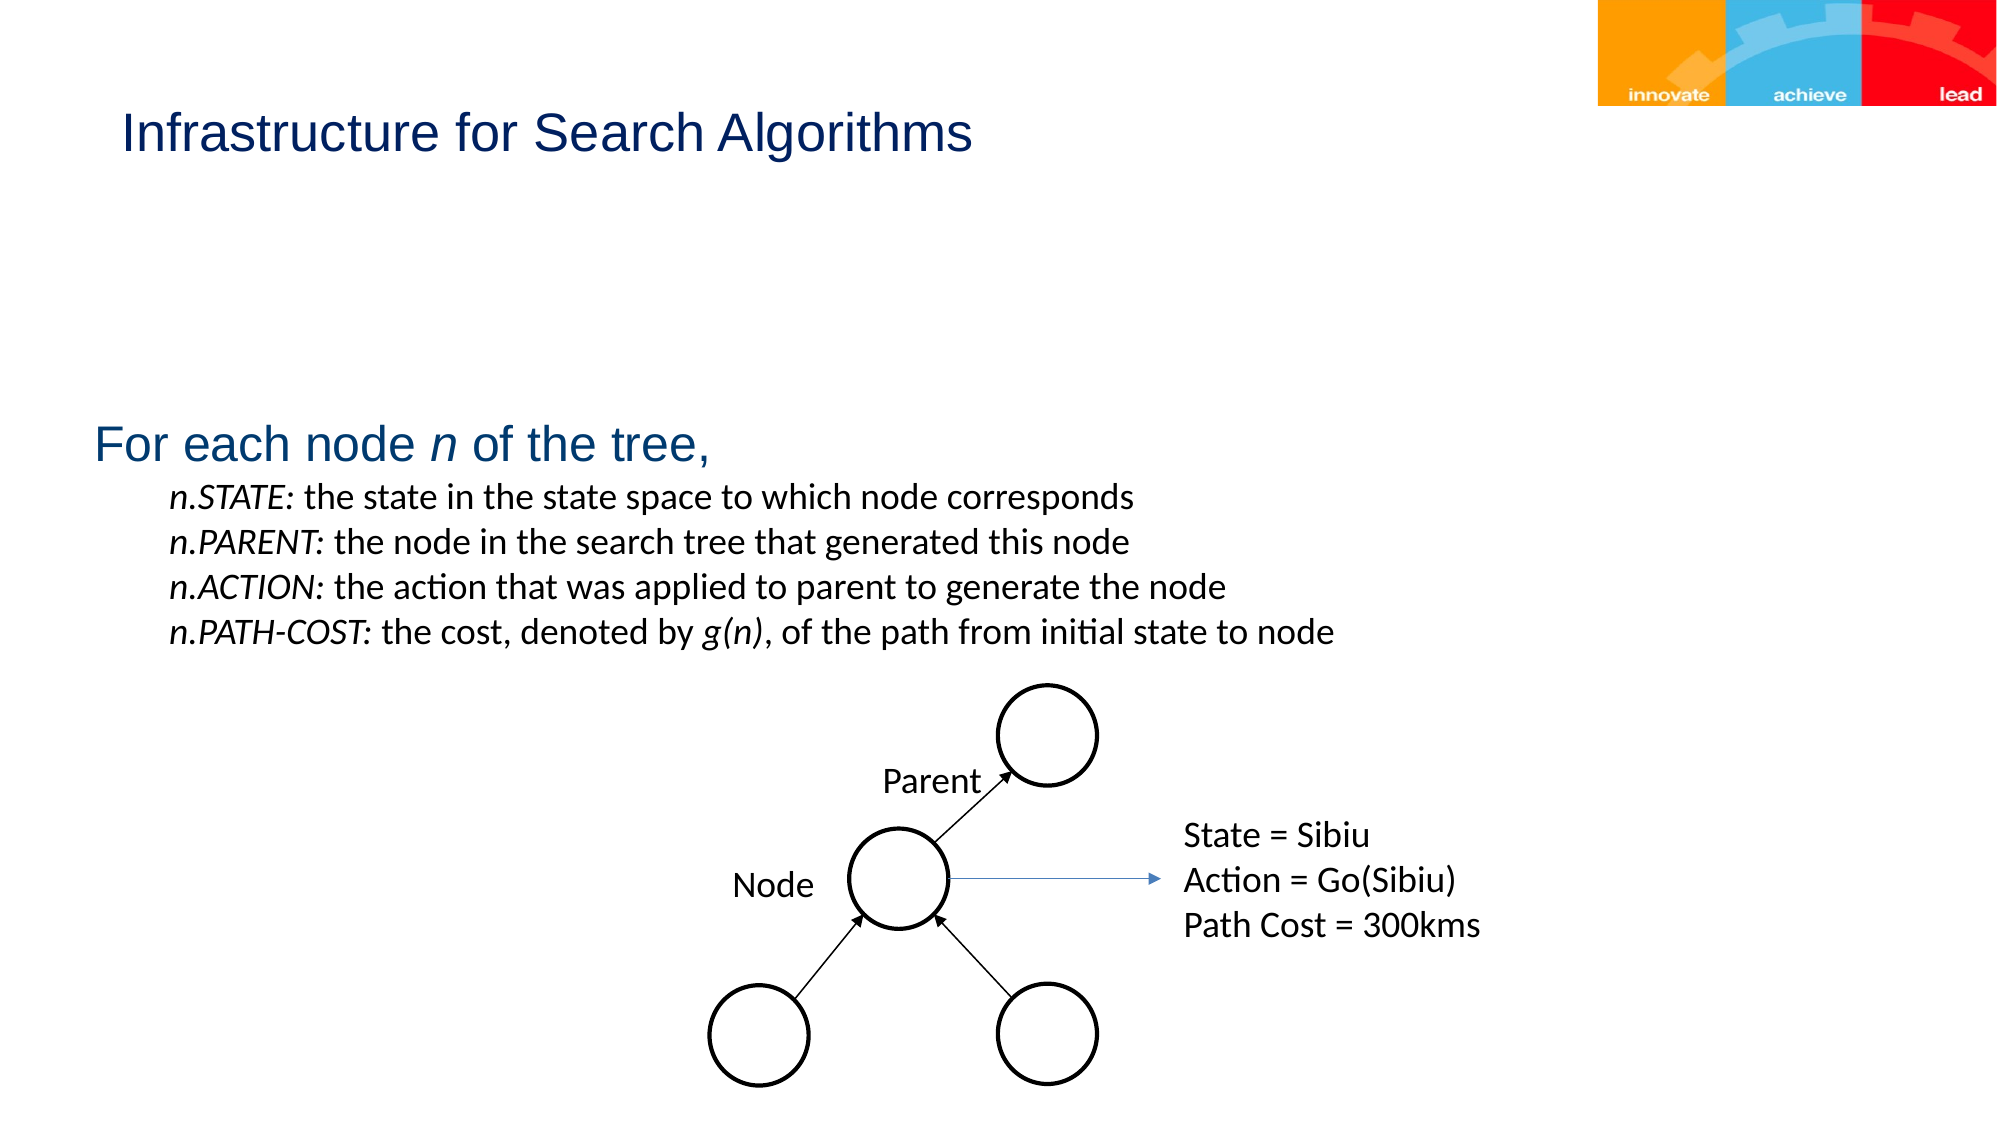

# Infrastructure for Search Algorithms
For each node n of the tree,
n.STATE: the state in the state space to which node corresponds
n.PARENT: the node in the search tree that generated this node
n.ACTION: the action that was applied to parent to generate the node
n.PATH-COST: the cost, denoted by g(n), of the path from initial state to node

Parent
State = Sibiu
Action = Go(Sibiu)
Path Cost = 300kms

Node